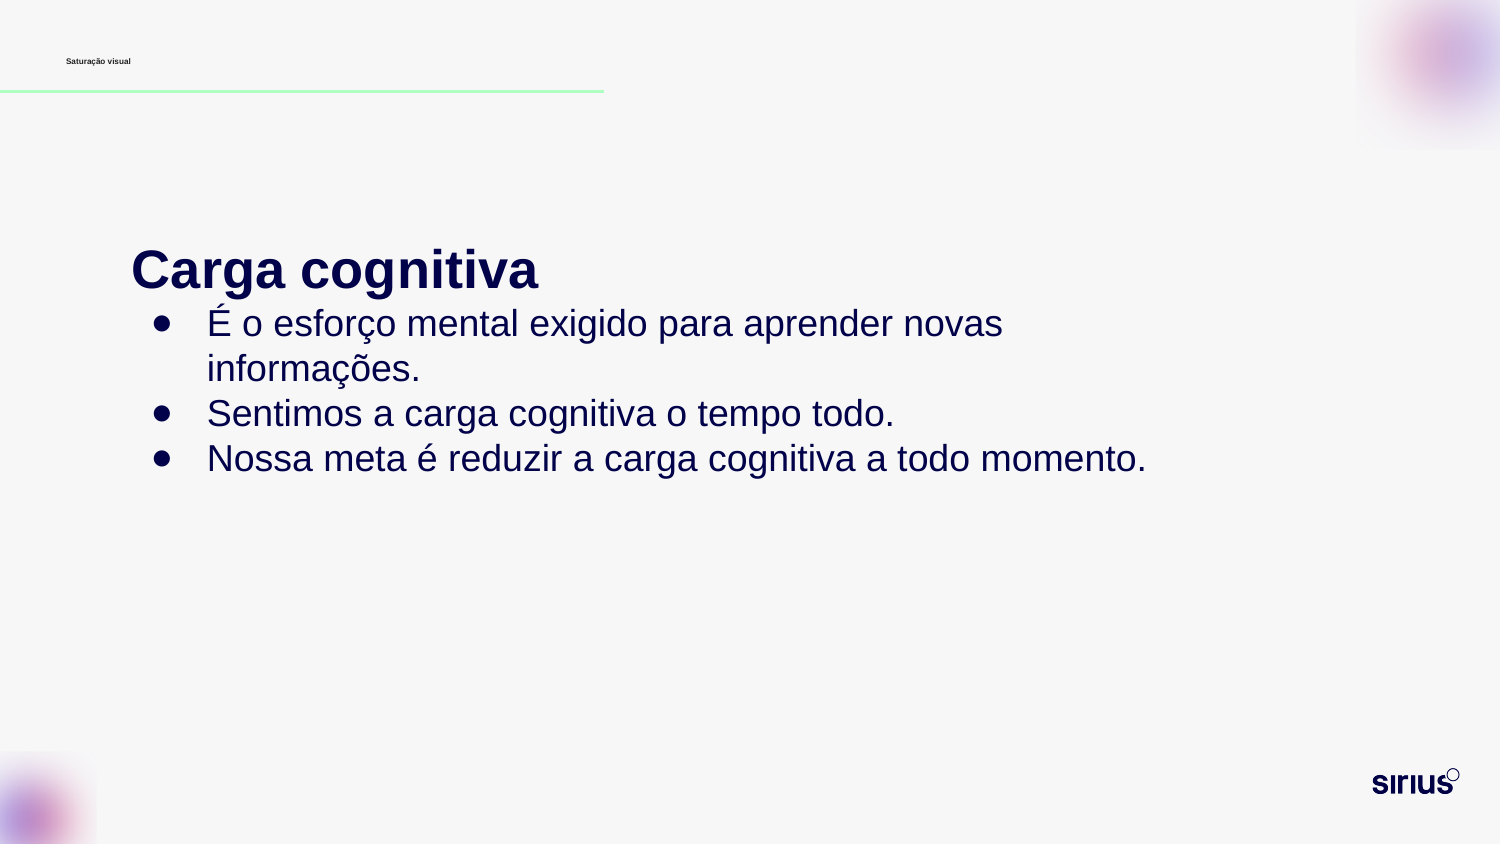

# Saturação visual
Carga cognitiva
É o esforço mental exigido para aprender novas informações.
Sentimos a carga cognitiva o tempo todo.
Nossa meta é reduzir a carga cognitiva a todo momento.